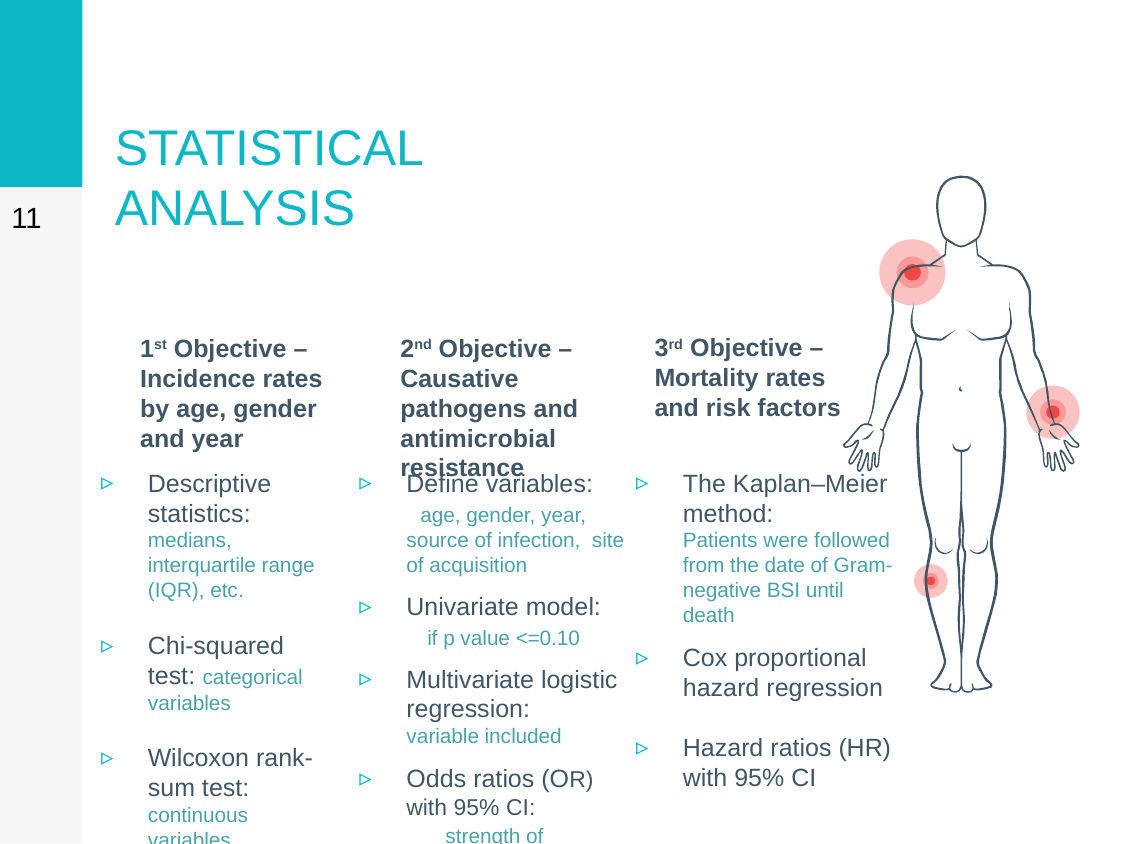

11
# STATISTICAL ANALYSIS

3rd Objective –
Mortality rates and risk factors
1st Objective –
Incidence rates by age, gender and year
2nd Objective –
Causative pathogens and antimicrobial resistance

Descriptive statistics:    medians, interquartile range (IQR), etc.

Chi-squared test: categorical variables

Wilcoxon rank-sum test: continuous variables

Define variables:        age, gender, year, source of infection,  site of acquisition

Univariate model:       if p value <=0.10

Multivariate logistic regression:             variable included

Odds ratios (OR) with 95% CI:                     strength of association

The Kaplan–Meier method:               Patients were followed from the date of Gram-negative BSI until death

Cox proportional hazard regression

Hazard ratios (HR) with 95% CI